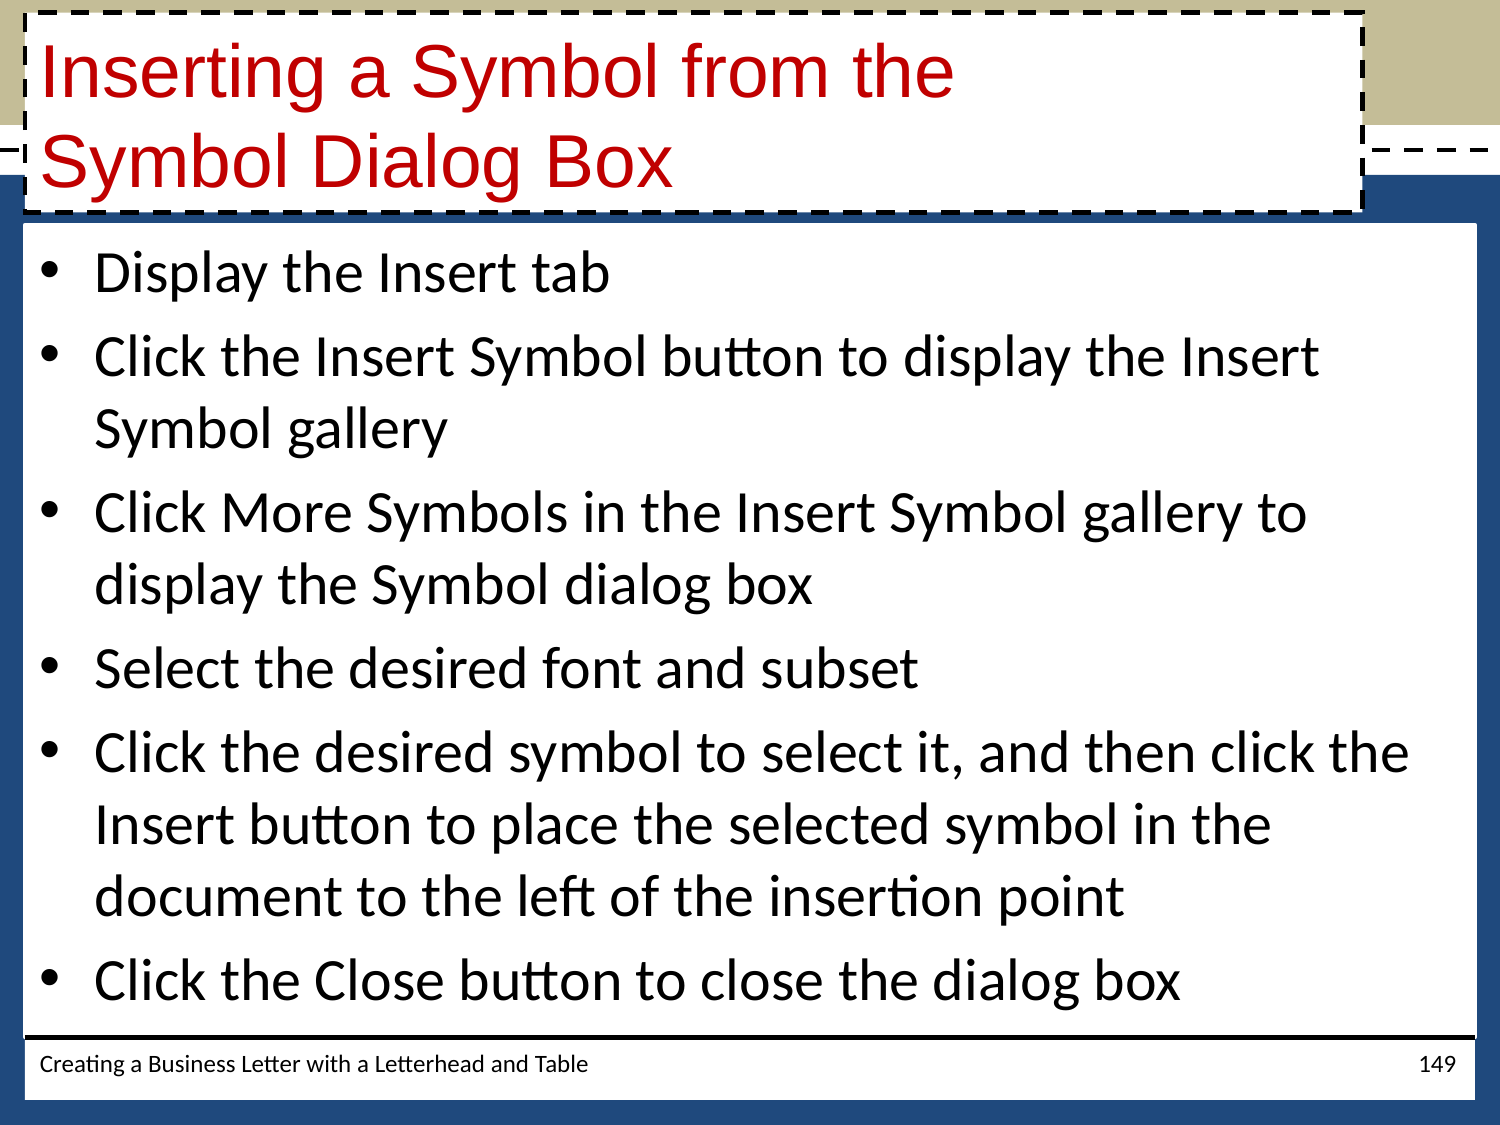

# Inserting a Symbol from the Symbol Dialog Box
Display the Insert tab
Click the Insert Symbol button to display the Insert Symbol gallery
Click More Symbols in the Insert Symbol gallery to display the Symbol dialog box
Select the desired font and subset
Click the desired symbol to select it, and then click the Insert button to place the selected symbol in the document to the left of the insertion point
Click the Close button to close the dialog box
Creating a Business Letter with a Letterhead and Table
149